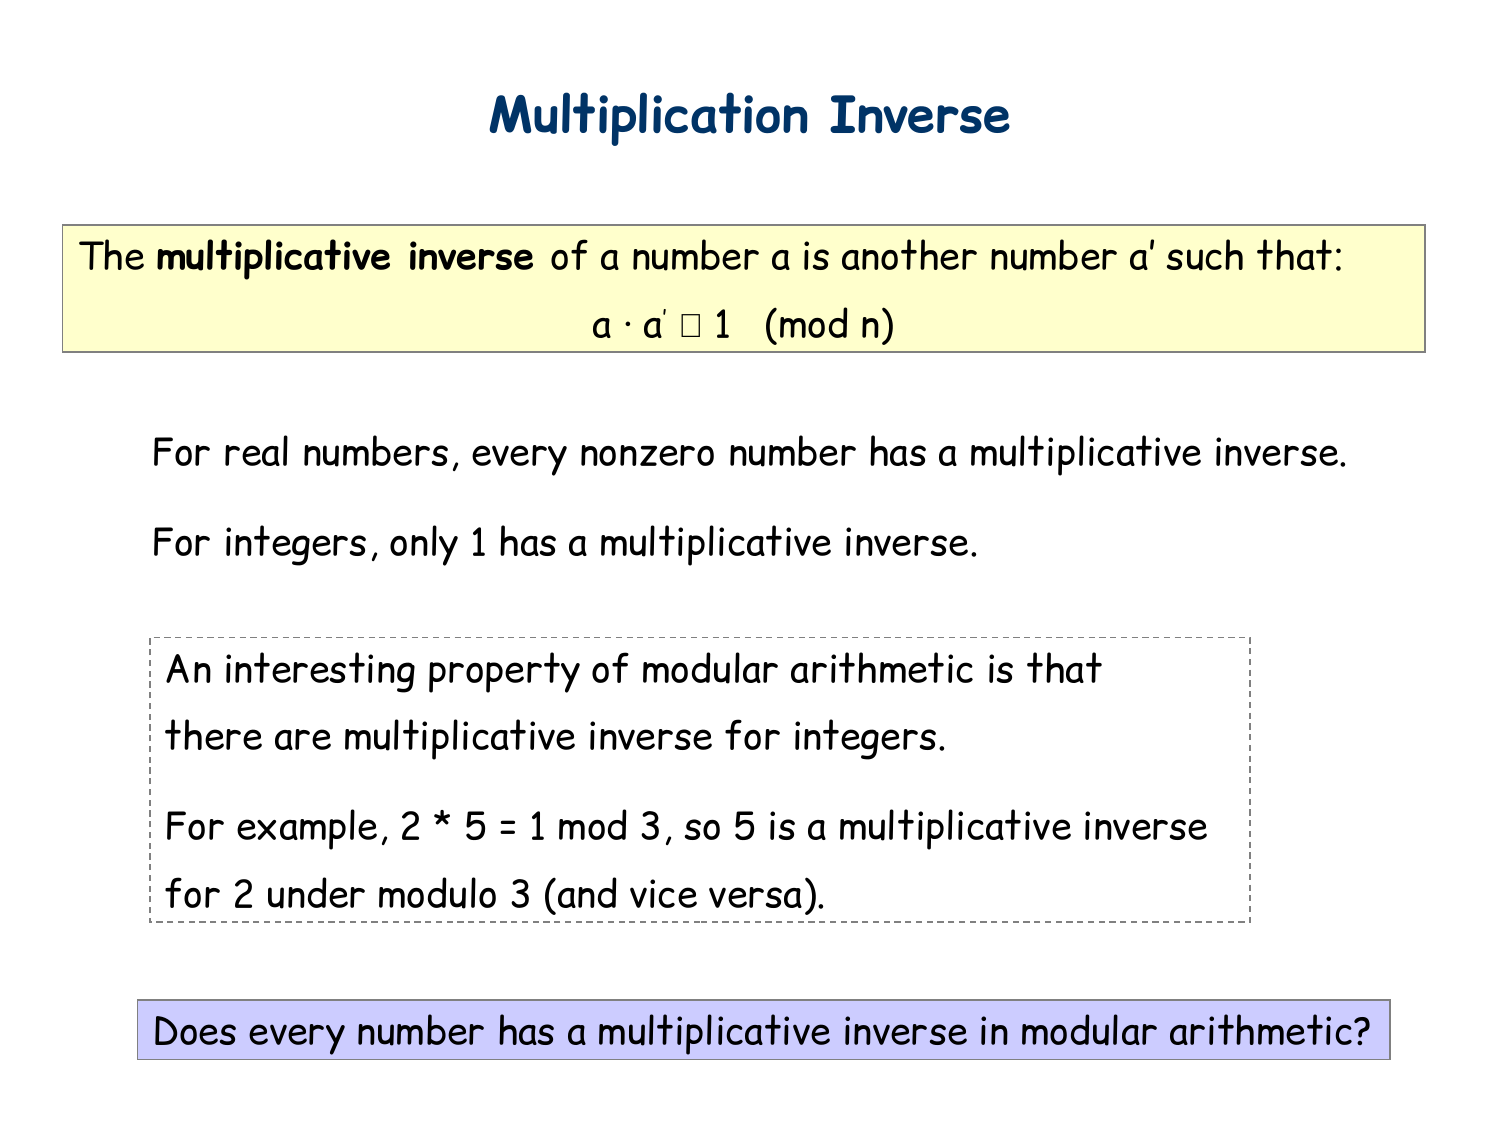

Multiplication Inverse
The multiplicative inverse of a number a is another number a’ such that:
a · a’ ≡ 1   (mod n)
For real numbers, every nonzero number has a multiplicative inverse.

For integers, only 1 has a multiplicative inverse.
An interesting property of modular arithmetic is that
there are multiplicative inverse for integers.

For example, 2 * 5 = 1 mod 3, so 5 is a multiplicative inverse
for 2 under modulo 3 (and vice versa).
Does every number has a multiplicative inverse in modular arithmetic?